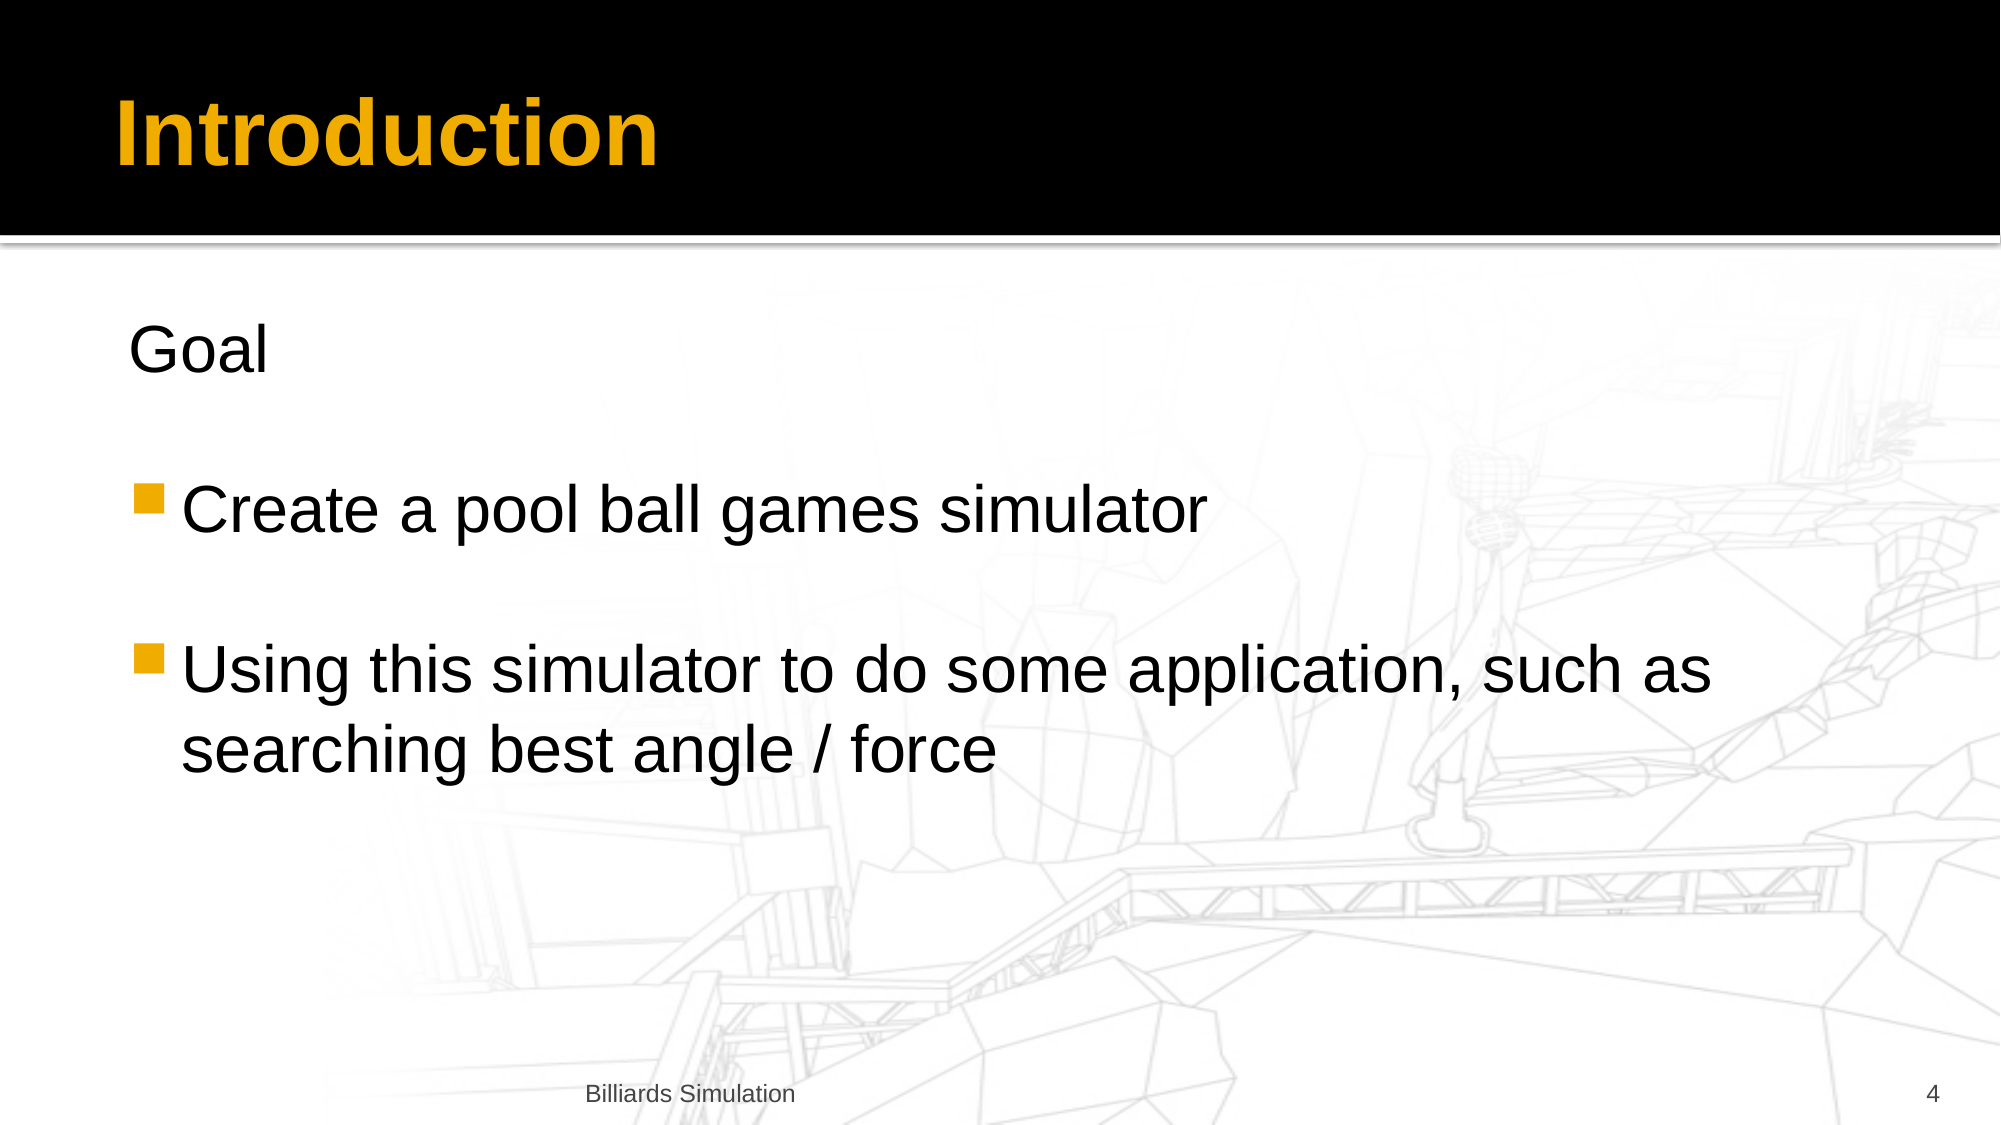

# Introduction
Goal

Create a pool ball games simulator

Using this simulator to do some application, such as searching best angle / force
Billiards Simulation
4